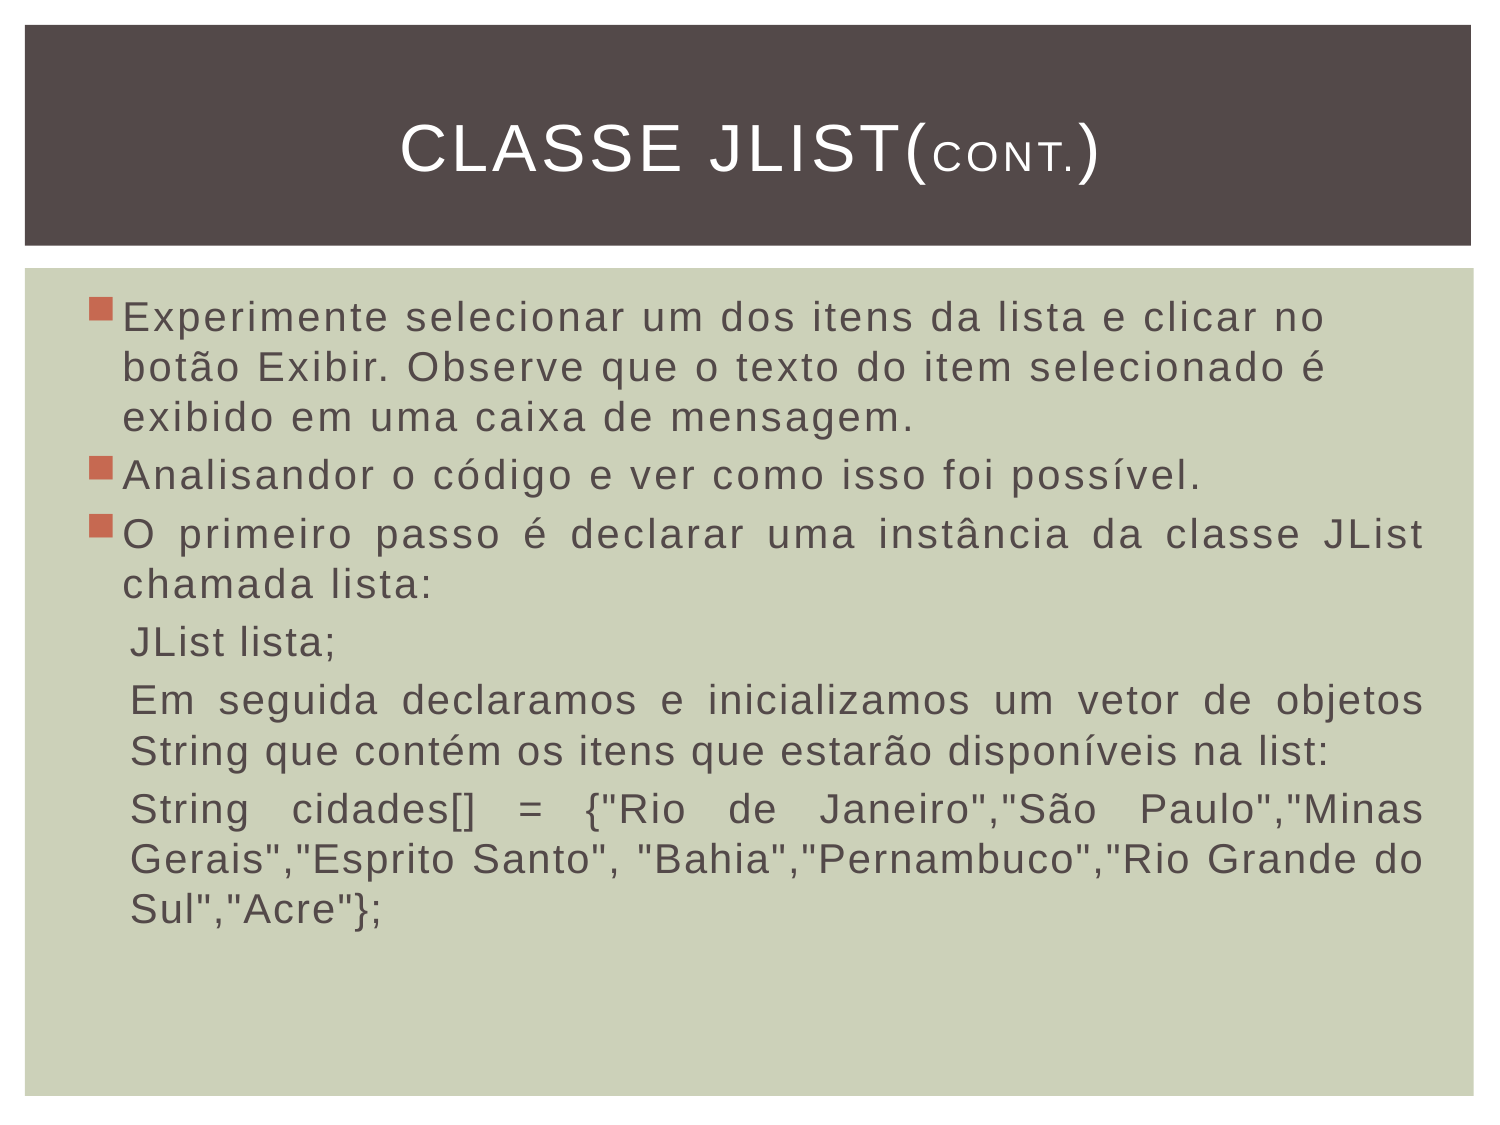

# classe Jlist(cont.)
Experimente selecionar um dos itens da lista e clicar no botão Exibir. Observe que o texto do item selecionado é exibido em uma caixa de mensagem.
Analisandor o código e ver como isso foi possível.
O primeiro passo é declarar uma instância da classe JList chamada lista:
JList lista;
Em seguida declaramos e inicializamos um vetor de objetos String que contém os itens que estarão disponíveis na list:
String cidades[] = {"Rio de Janeiro","São Paulo","Minas Gerais","Esprito Santo", "Bahia","Pernambuco","Rio Grande do Sul","Acre"};